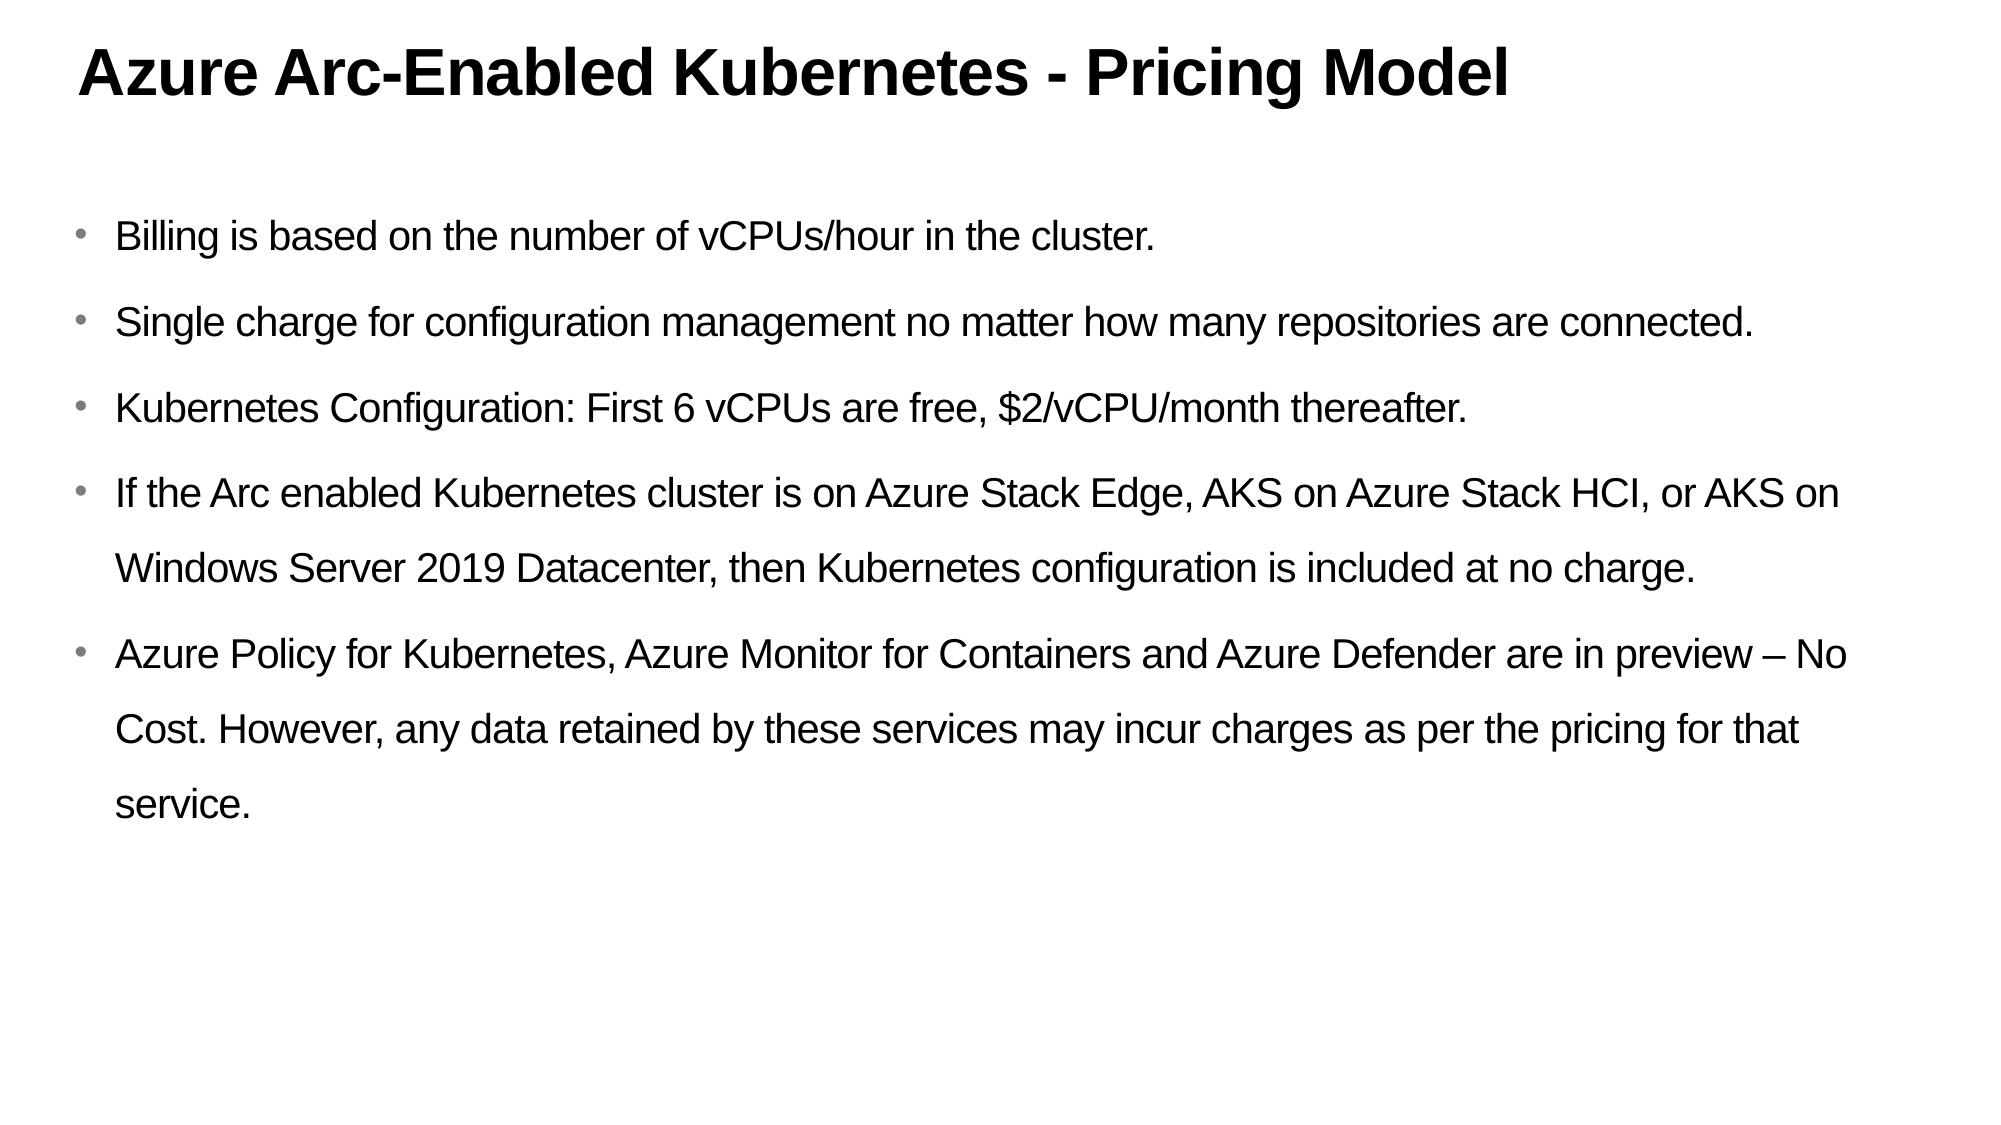

# Azure Arc-Enabled Kubernetes - Pricing Model

Billing is based on the number of vCPUs/hour in the cluster.
Single charge for configuration management no matter how many repositories are connected.
Kubernetes Configuration: First 6 vCPUs are free, $2/vCPU/month thereafter.
If the Arc enabled Kubernetes cluster is on Azure Stack Edge, AKS on Azure Stack HCI, or AKS on Windows Server 2019 Datacenter, then Kubernetes configuration is included at no charge.
Azure Policy for Kubernetes, Azure Monitor for Containers and Azure Defender are in preview – No Cost. However, any data retained by these services may incur charges as per the pricing for that service.